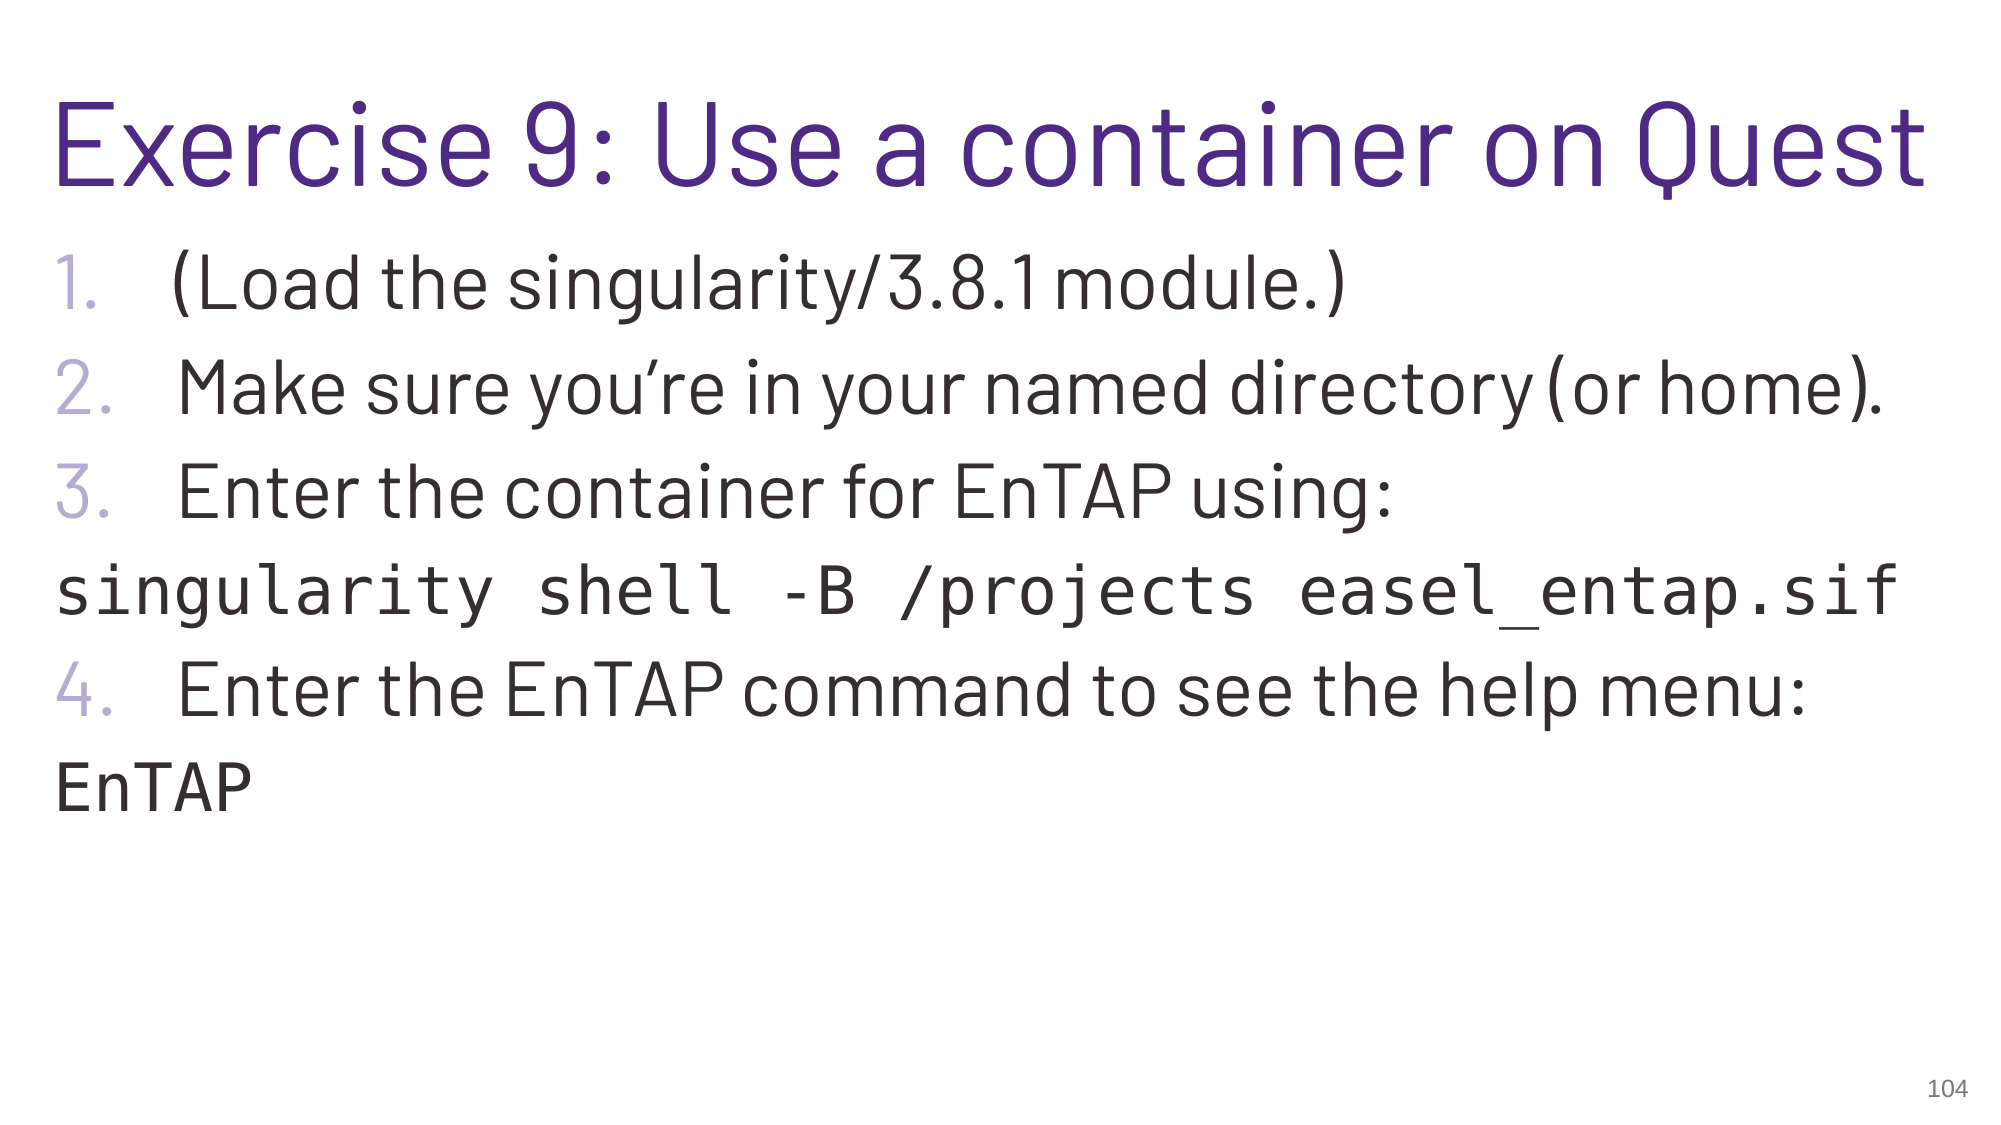

# Exercise 9: Use a container on Quest
(Load the singularity/3.8.1 module.)
Make sure you’re in your named directory (or home).
Enter the container for EnTAP using:
singularity shell -B /projects easel_entap.sif
Enter the EnTAP command to see the help menu:
EnTAP

104